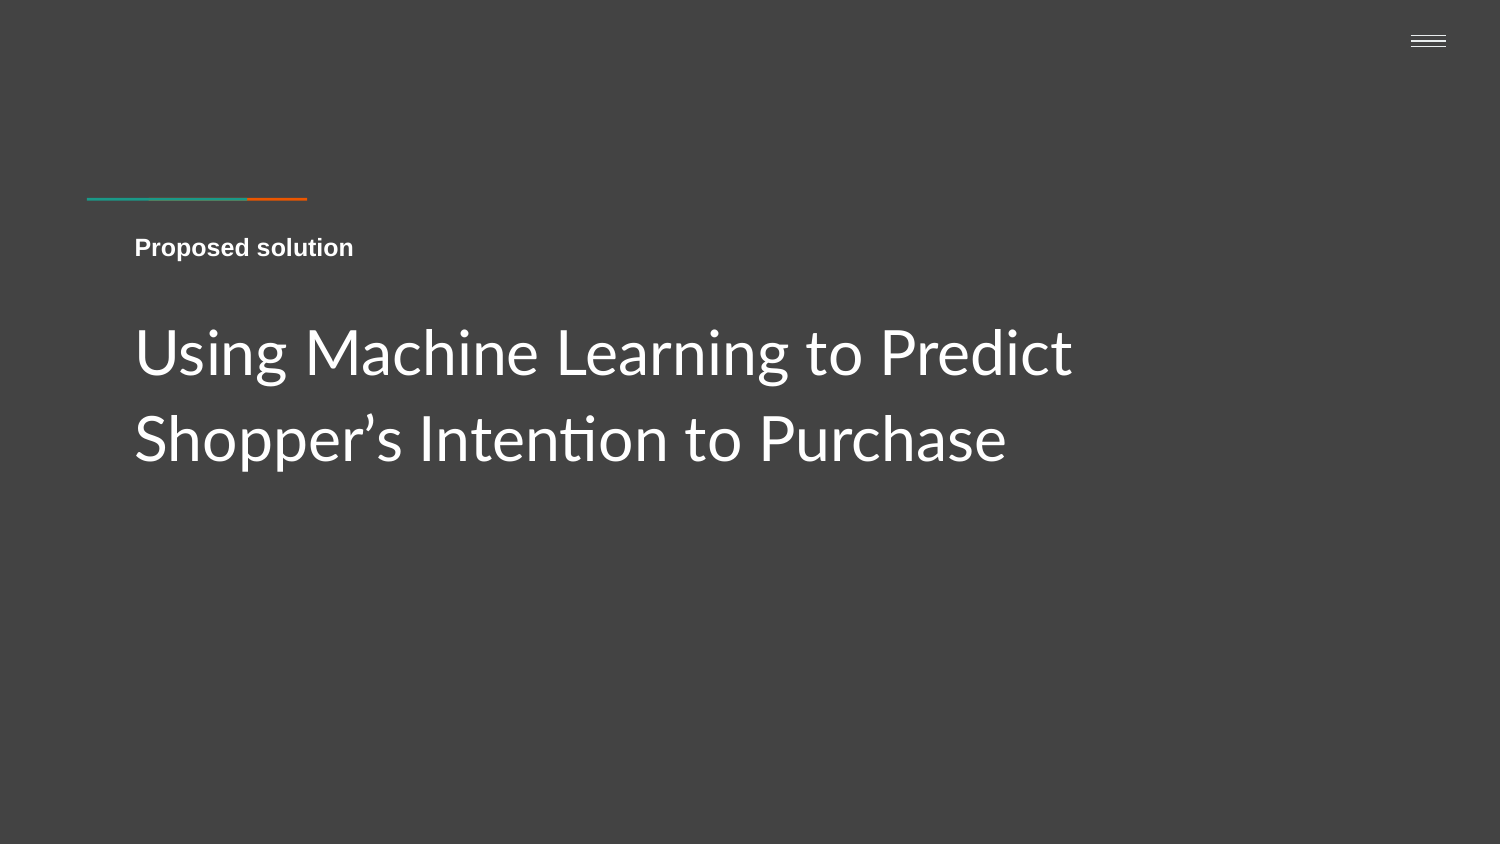

# Proposed solution
Using Machine Learning to Predict Shopper’s Intention to Purchase